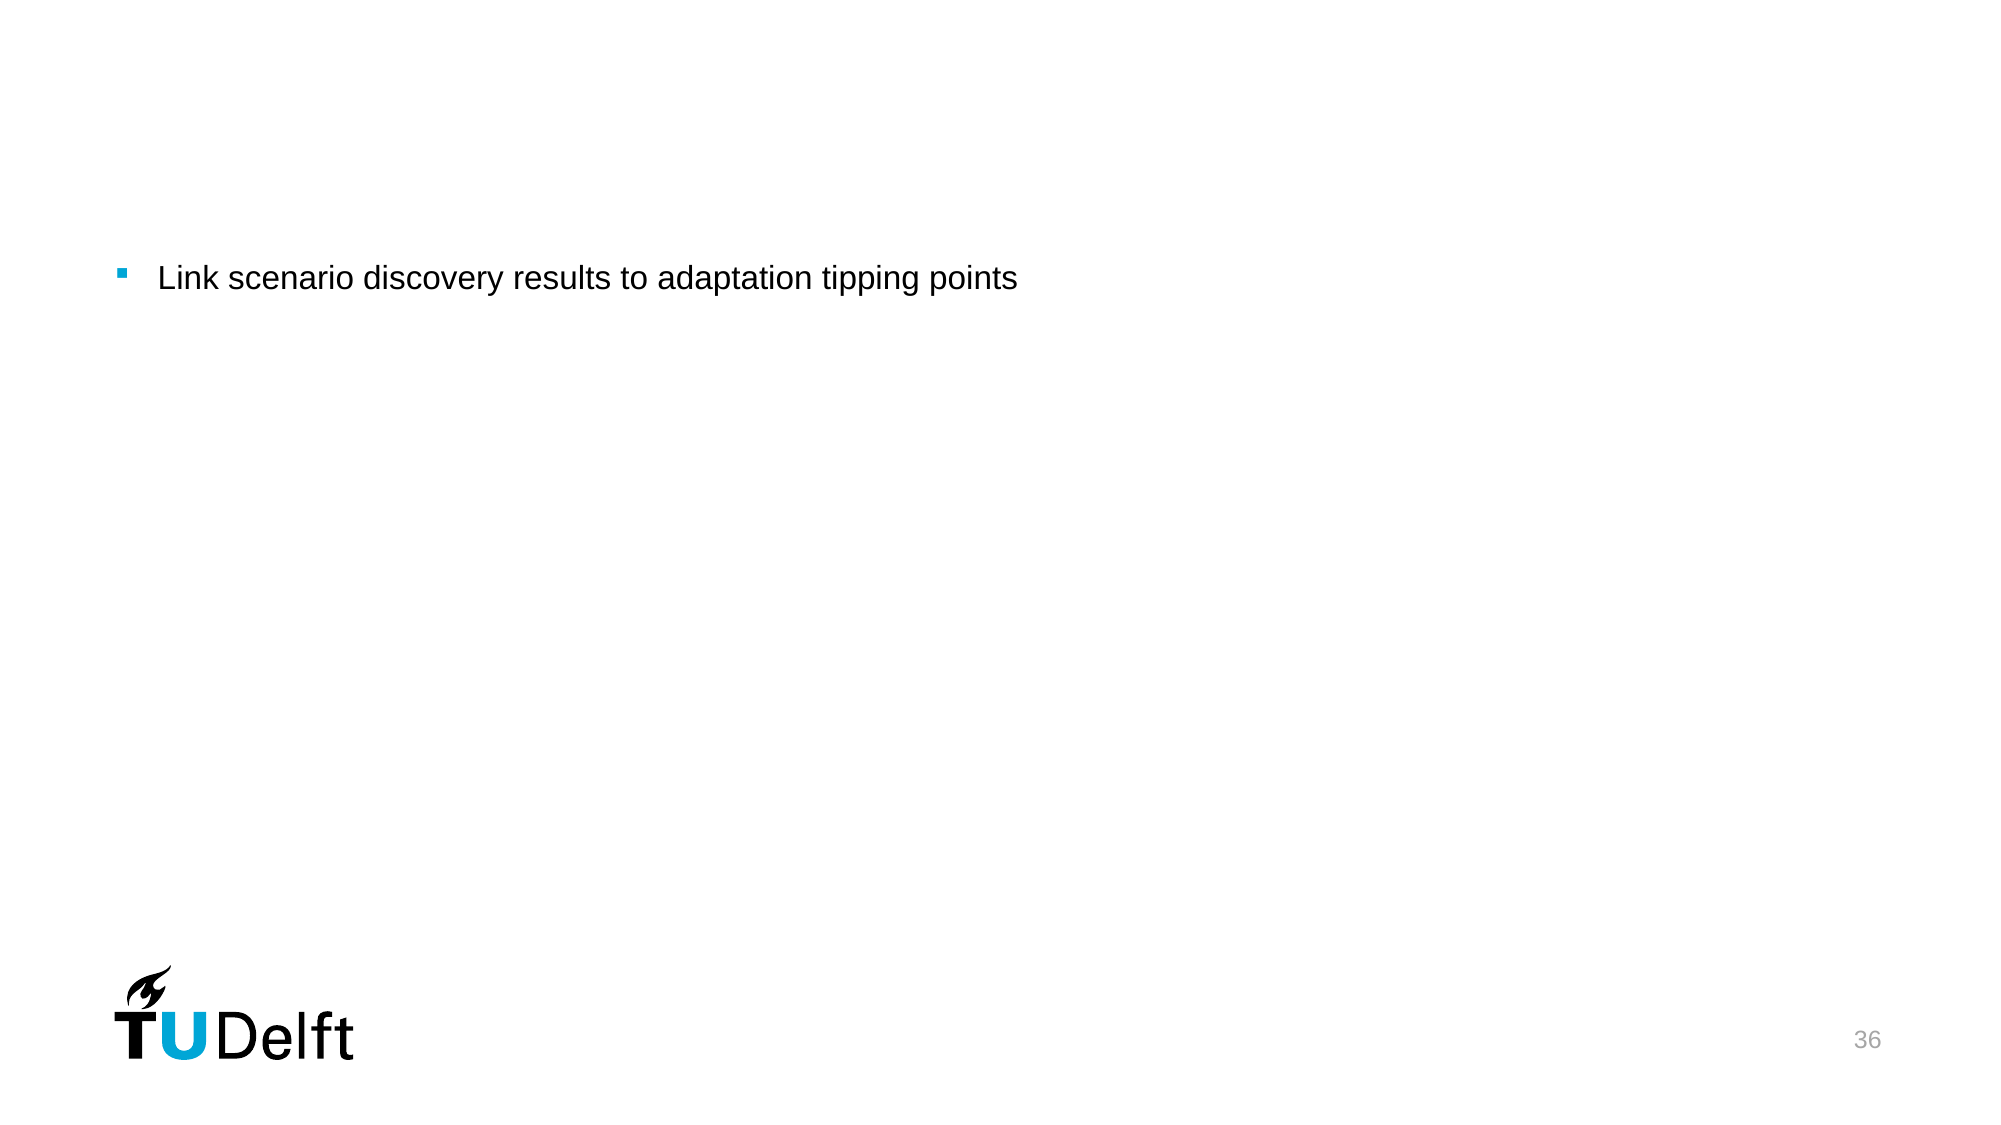

#
Link scenario discovery results to adaptation tipping points
36